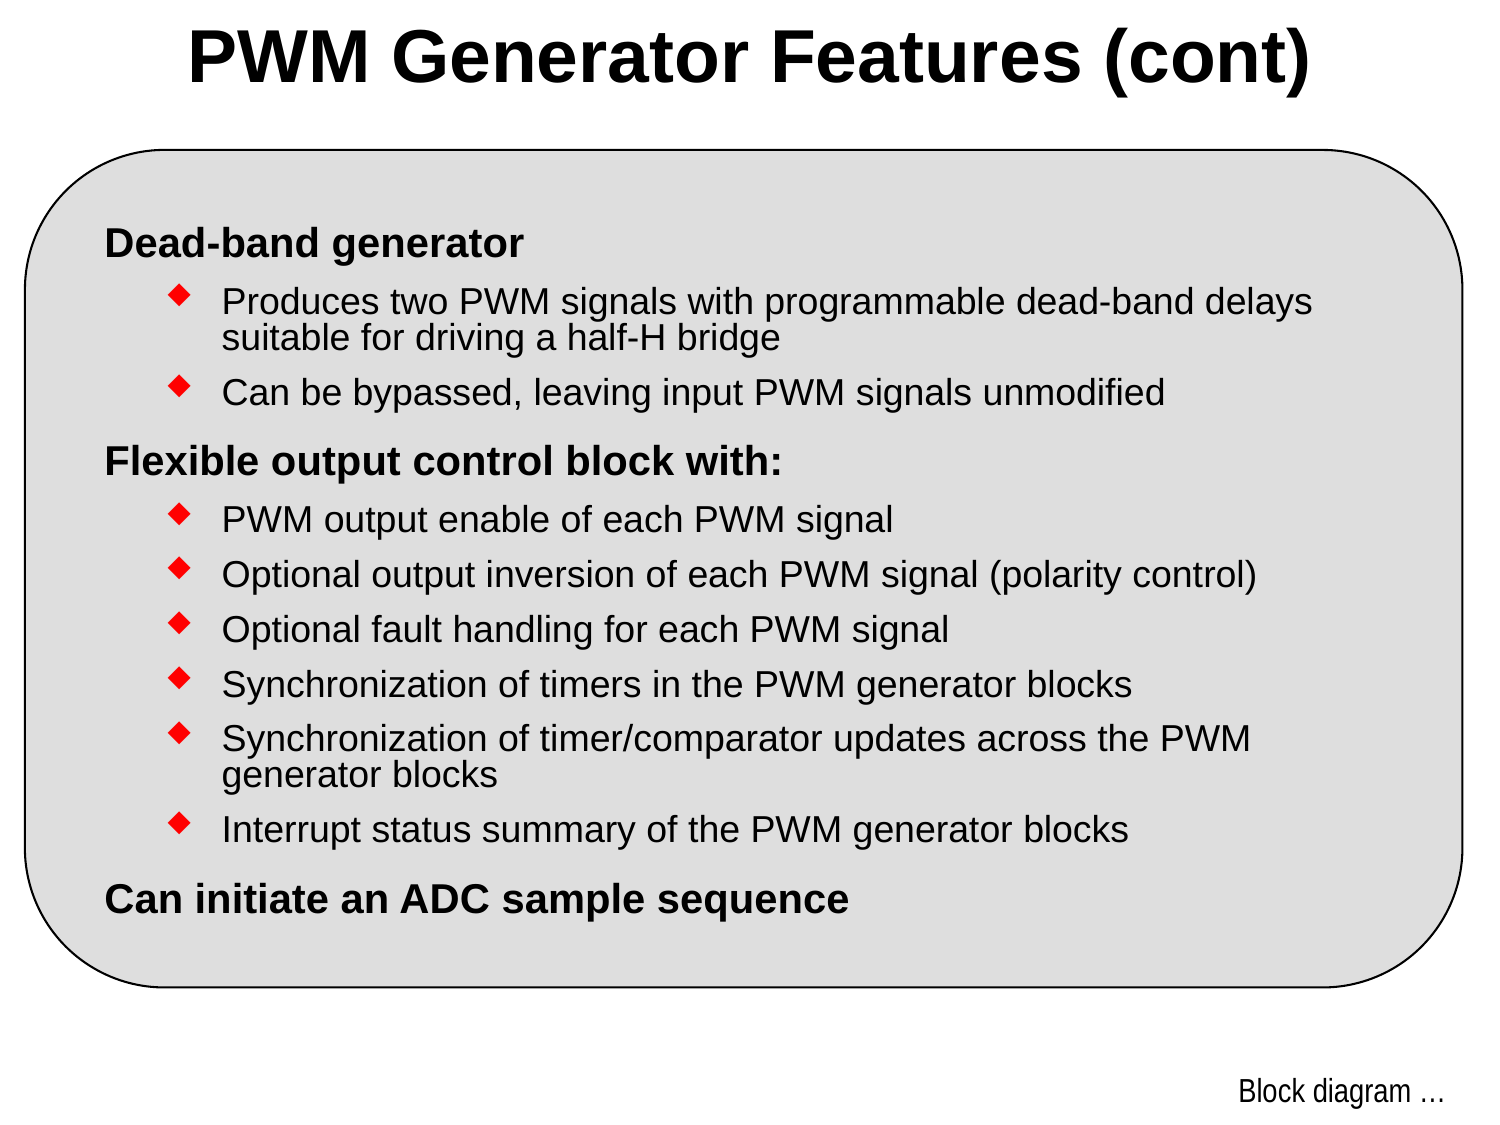

# PWM Generator Features (cont)

 Dead-band generator
Produces two PWM signals with programmable dead-band delays
suitable for driving a half-H bridge
Can be bypassed, leaving input PWM signals unmodified
 Flexible output control block with:
PWM output enable of each PWM signal
Optional output inversion of each PWM signal (polarity control)
Optional fault handling for each PWM signal
Synchronization of timers in the PWM generator blocks
Synchronization of timer/comparator updates across the PWM
generator blocks
Interrupt status summary of the PWM generator blocks
 Can initiate an ADC sample sequence

Block diagram …